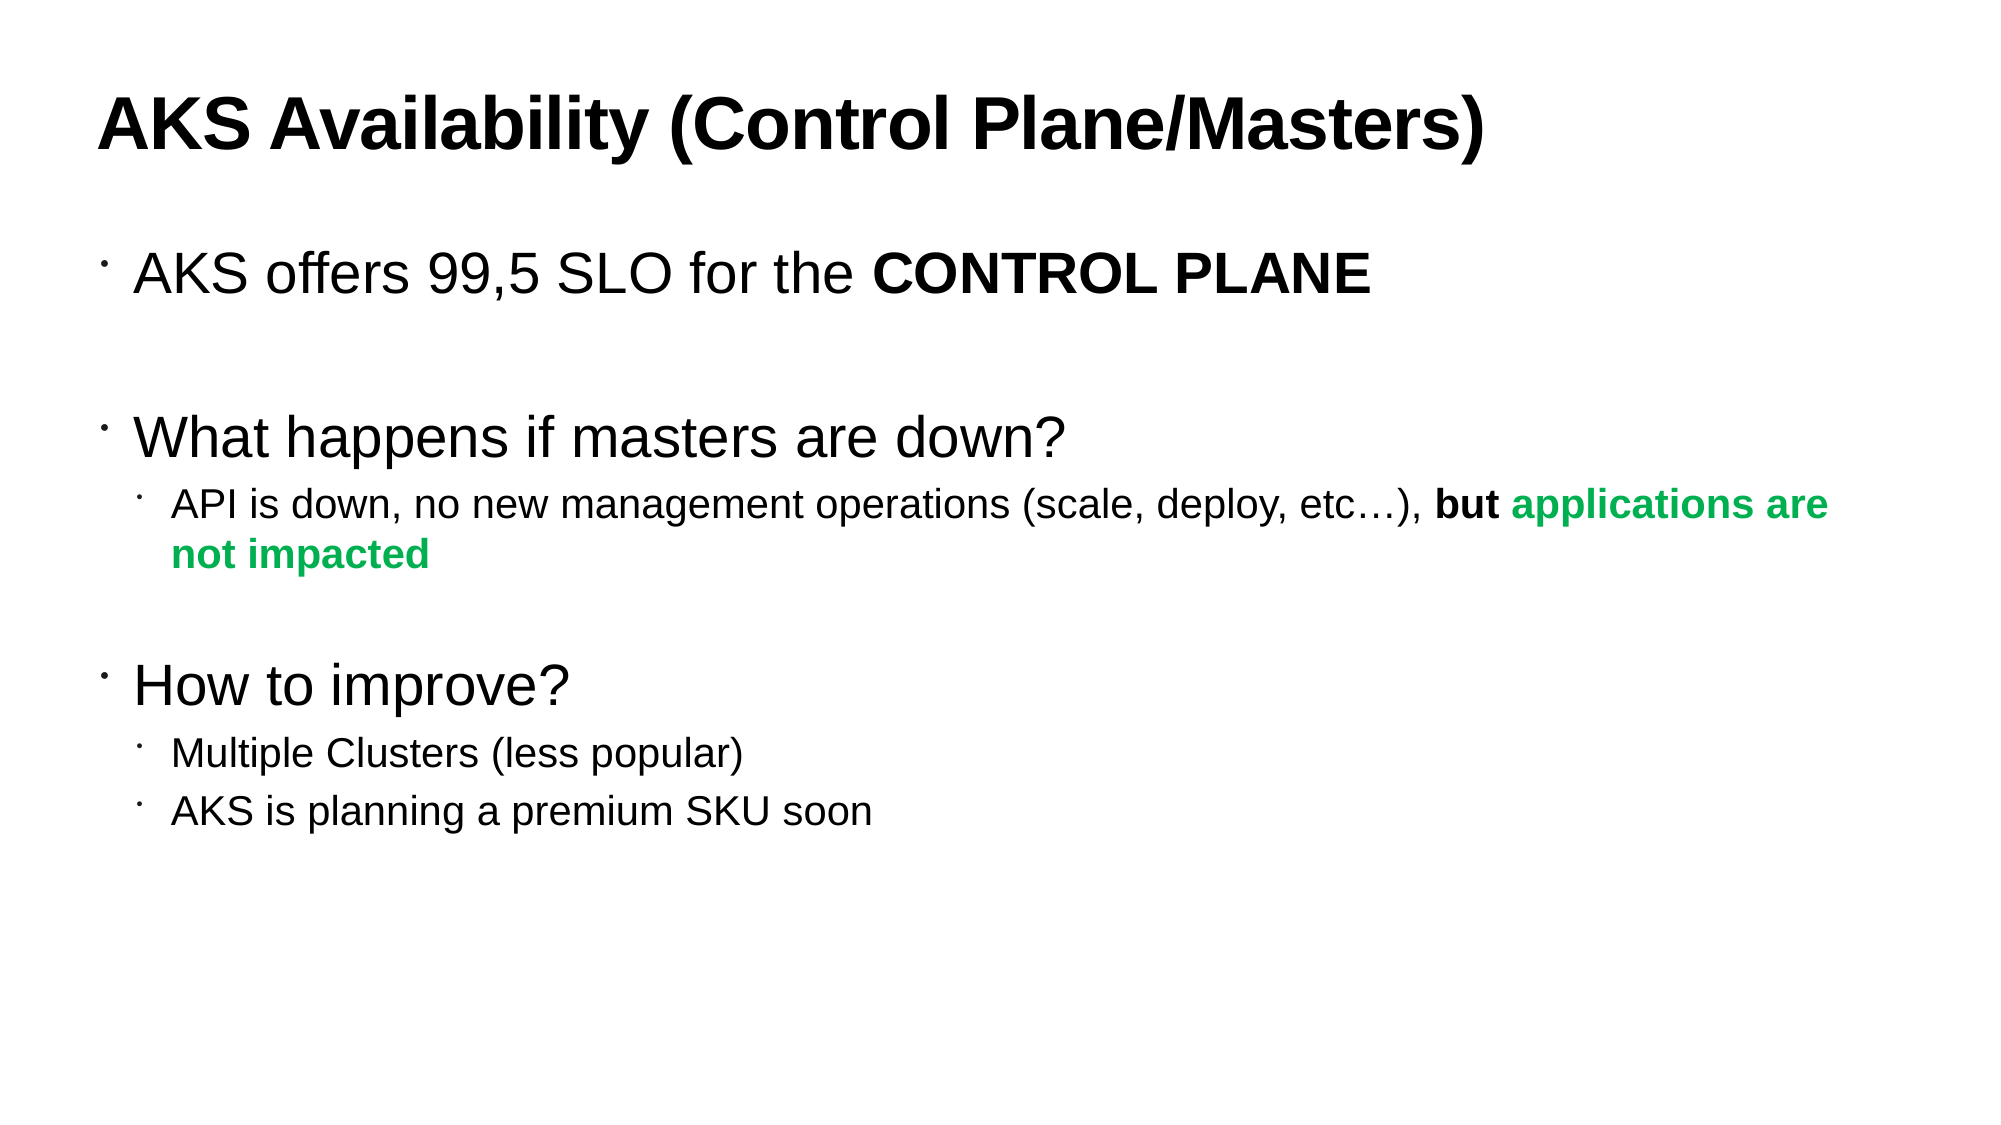

# AKS Availability (Control Plane/Masters)
AKS offers 99,5 SLO for the CONTROL PLANE

What happens if masters are down?
API is down, no new management operations (scale, deploy, etc…), but applications are not impacted

How to improve?
Multiple Clusters (less popular)
AKS is planning a premium SKU soon